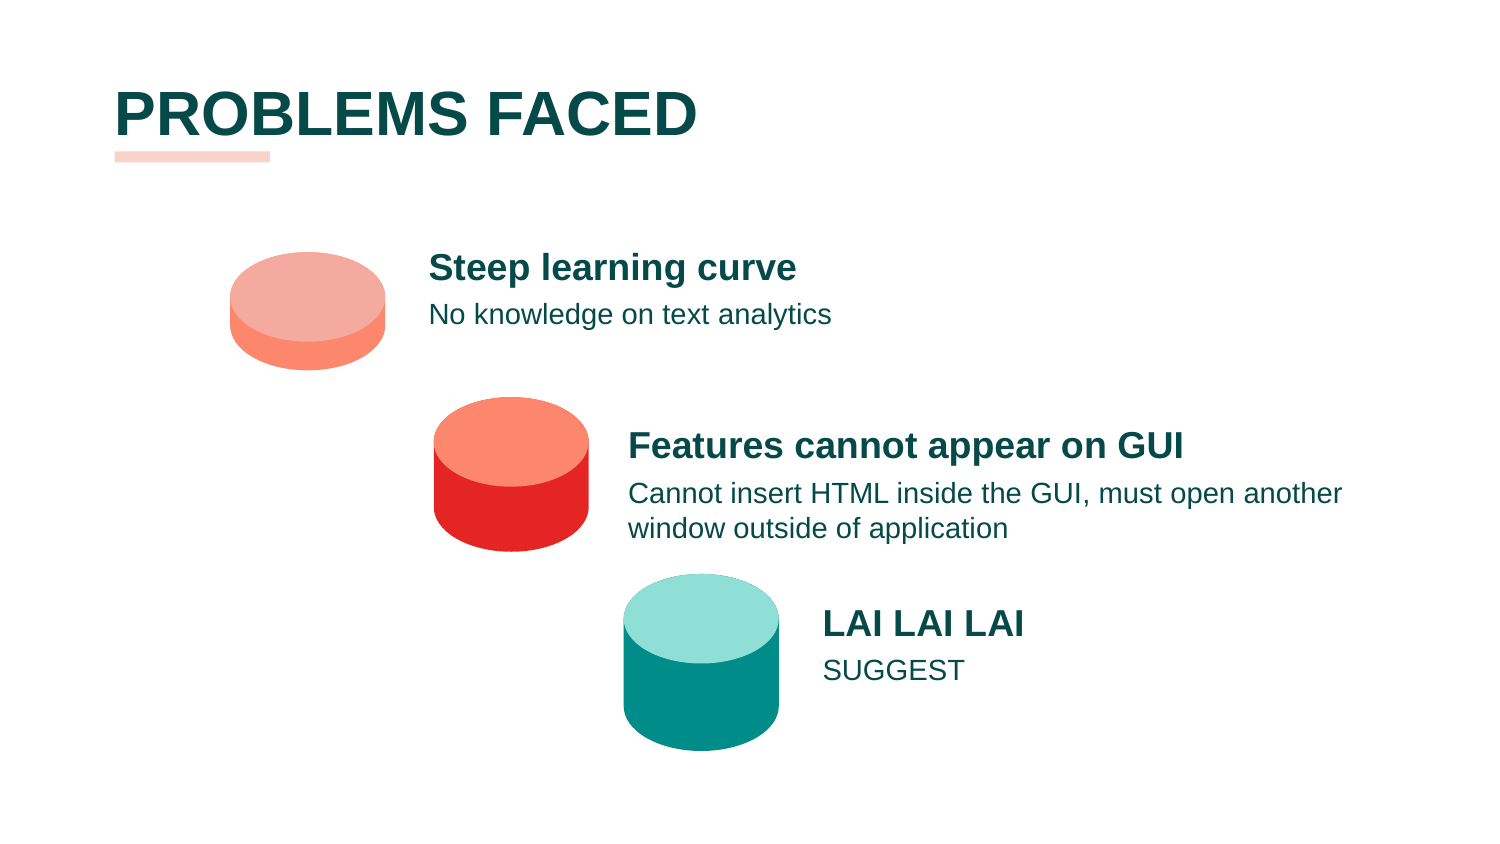

PROBLEMS FACED

# Steep learning curve

No knowledge on text analytics
Features cannot appear on GUI

Cannot insert HTML inside the GUI, must open another window outside of application

LAI LAI LAI
SUGGEST